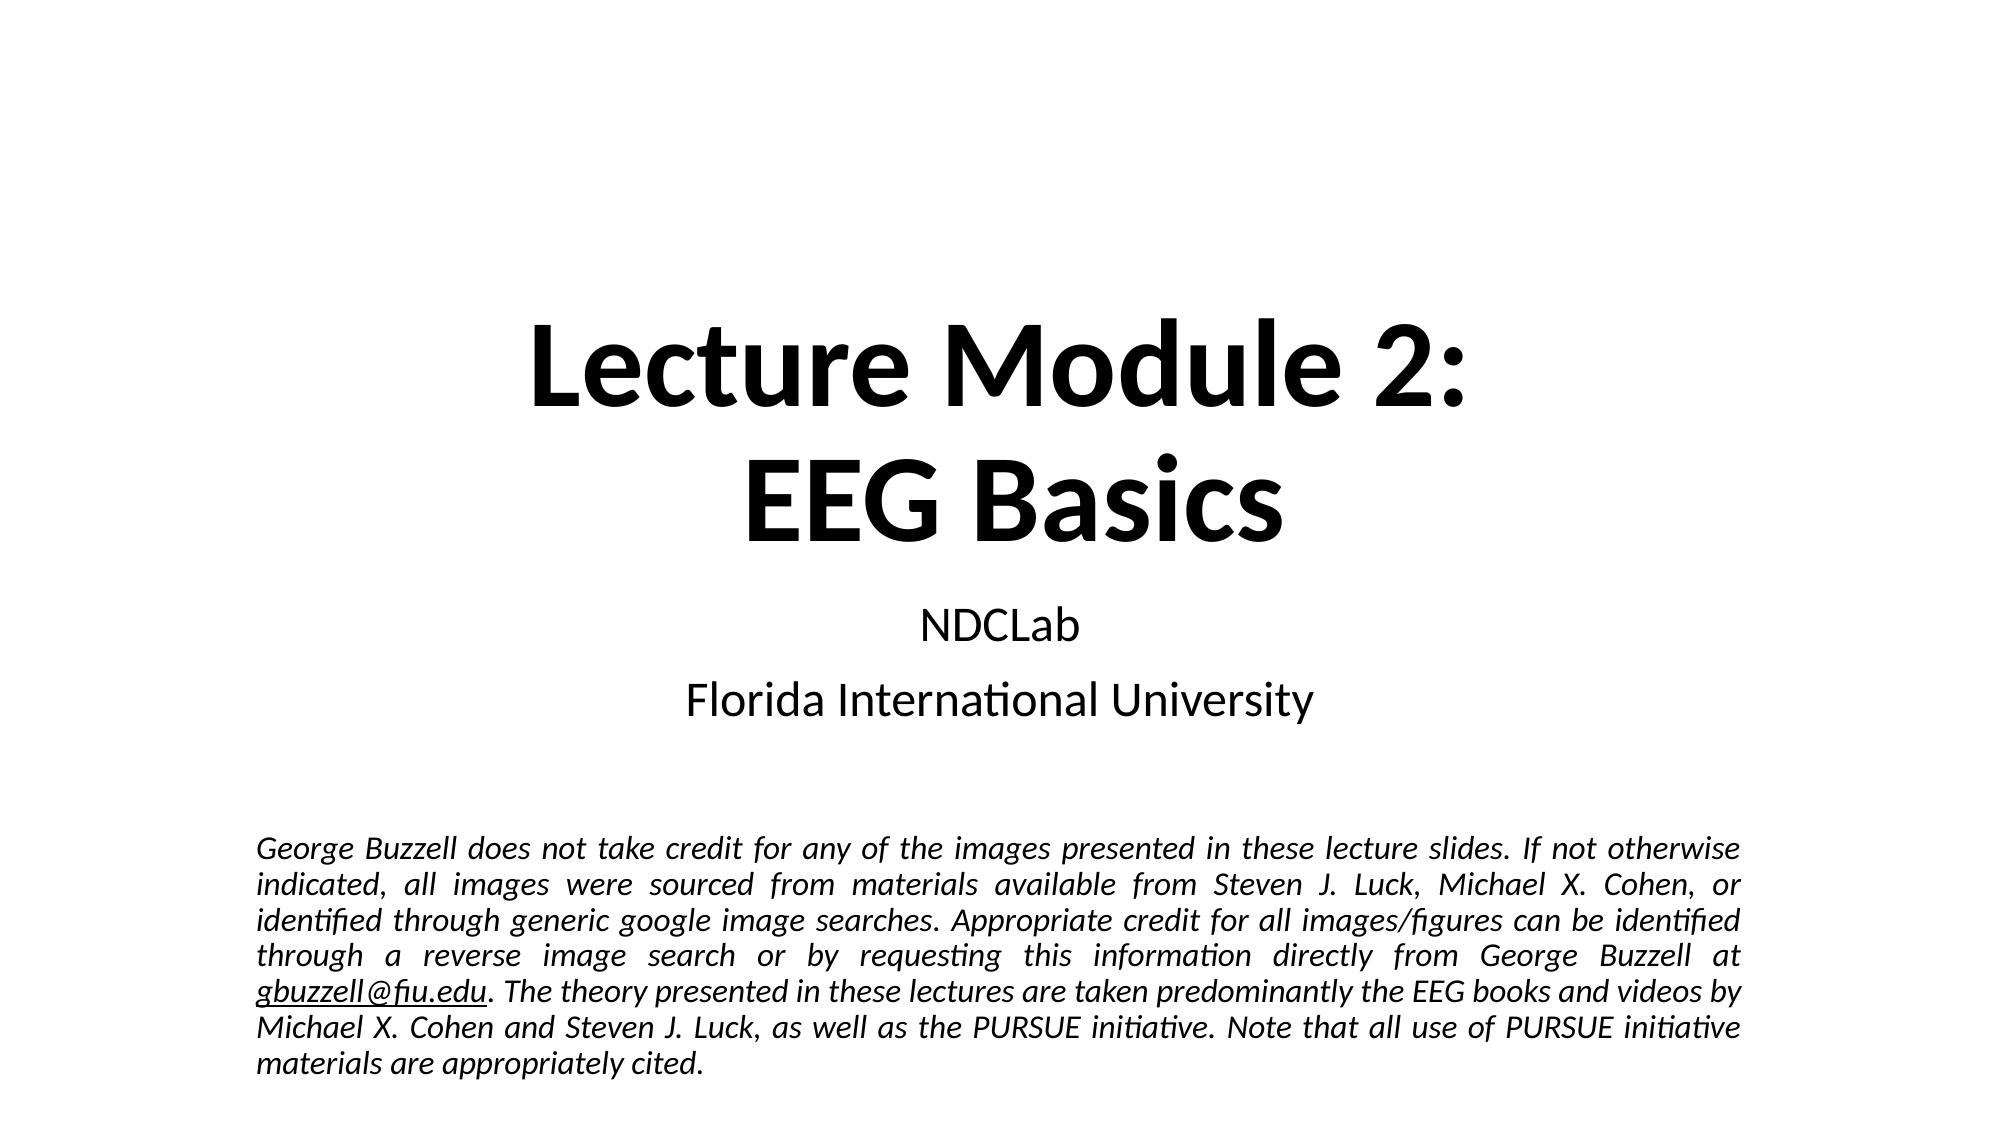

# Lecture Module 2: EEG Basics
NDCLab
Florida International University
George Buzzell does not take credit for any of the images presented in these lecture slides. If not otherwise indicated, all images were sourced from materials available from Steven J. Luck, Michael X. Cohen, or identified through generic google image searches. Appropriate credit for all images/figures can be identified through a reverse image search or by requesting this information directly from George Buzzell at gbuzzell@fiu.edu. The theory presented in these lectures are taken predominantly the EEG books and videos by Michael X. Cohen and Steven J. Luck, as well as the PURSUE initiative. Note that all use of PURSUE initiative materials are appropriately cited.